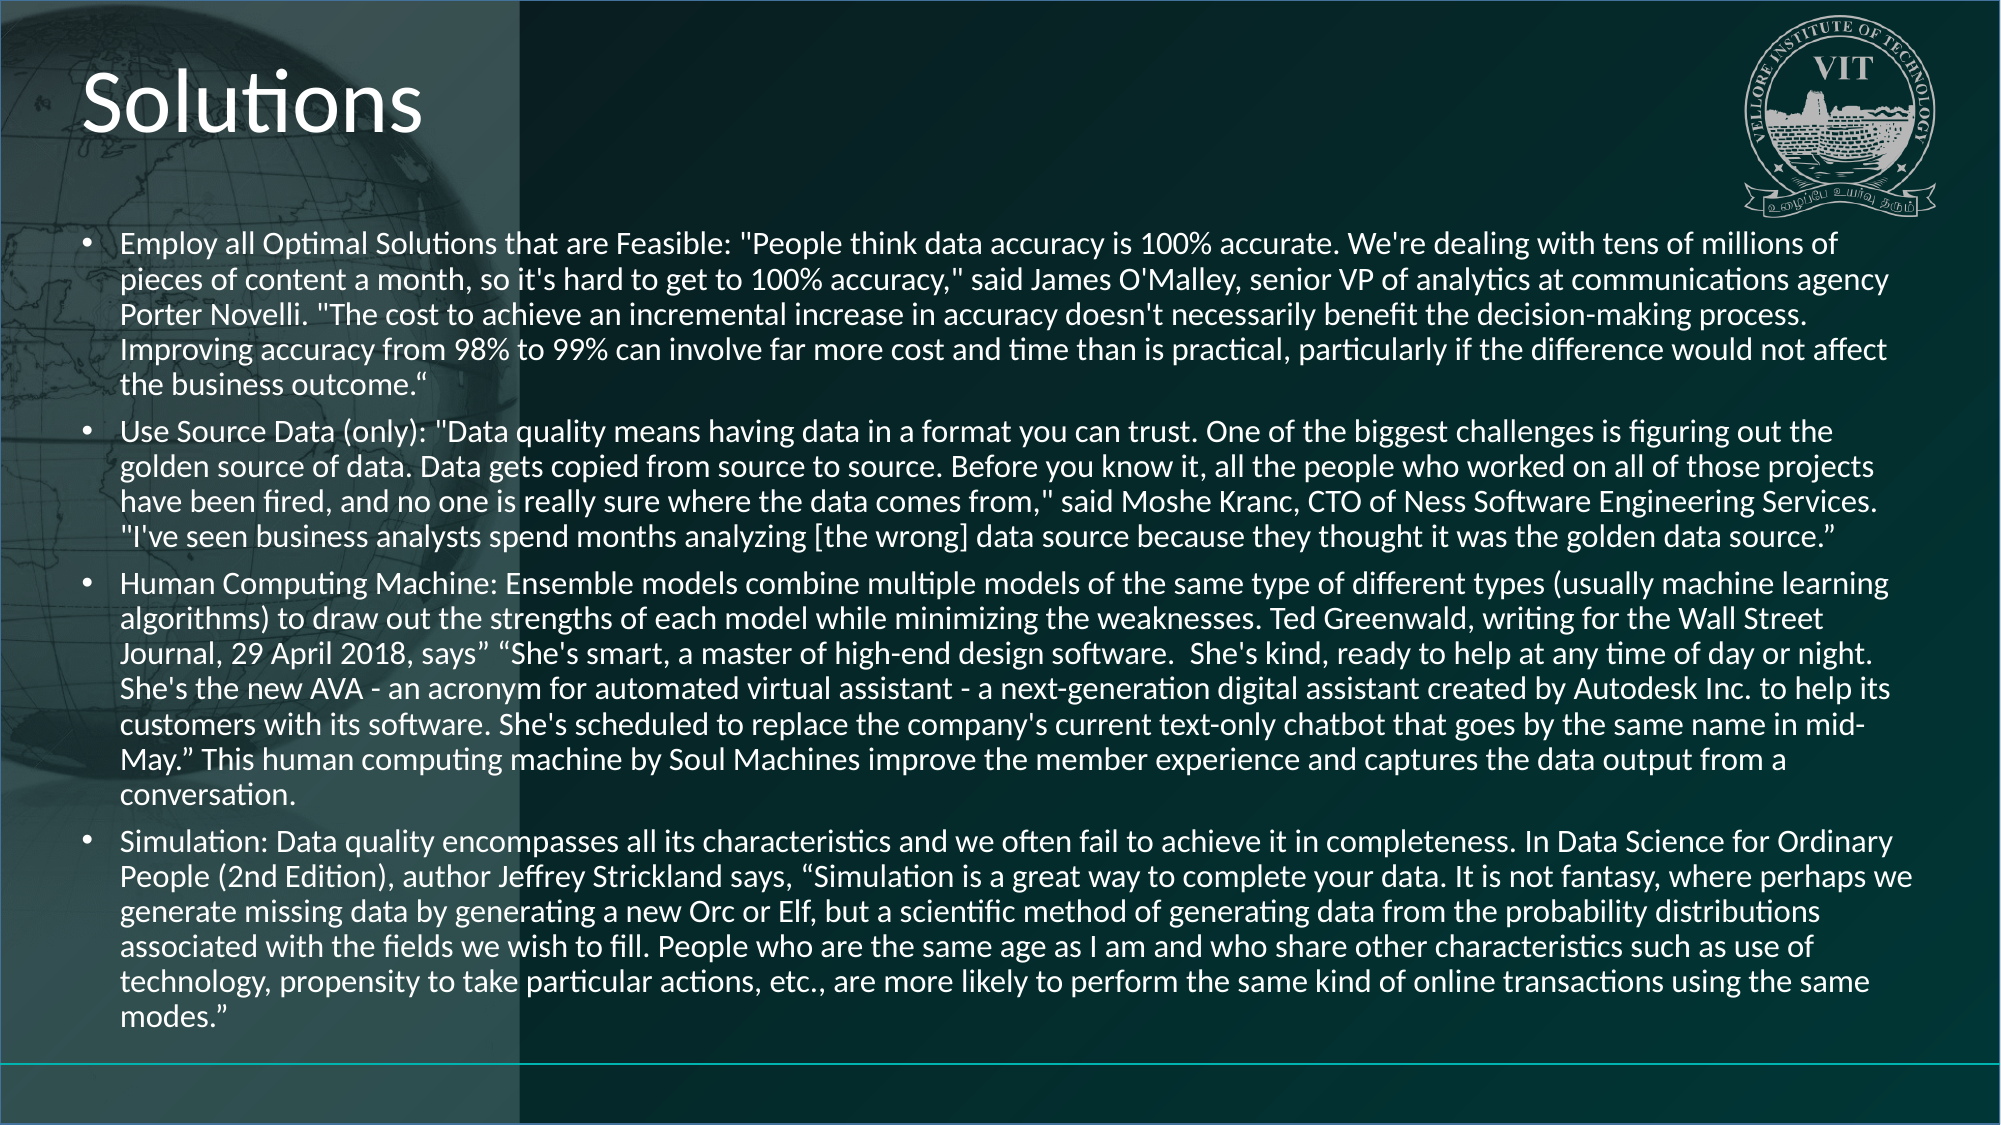

# Solutions
Employ all Optimal Solutions that are Feasible: "People think data accuracy is 100% accurate. We're dealing with tens of millions of pieces of content a month, so it's hard to get to 100% accuracy," said James O'Malley, senior VP of analytics at communications agency Porter Novelli. "The cost to achieve an incremental increase in accuracy doesn't necessarily benefit the decision-making process. Improving accuracy from 98% to 99% can involve far more cost and time than is practical, particularly if the difference would not affect the business outcome.“
Use Source Data (only): "Data quality means having data in a format you can trust. One of the biggest challenges is figuring out the golden source of data. Data gets copied from source to source. Before you know it, all the people who worked on all of those projects have been fired, and no one is really sure where the data comes from," said Moshe Kranc, CTO of Ness Software Engineering Services. "I've seen business analysts spend months analyzing [the wrong] data source because they thought it was the golden data source.”
Human Computing Machine: Ensemble models combine multiple models of the same type of different types (usually machine learning algorithms) to draw out the strengths of each model while minimizing the weaknesses. Ted Greenwald, writing for the Wall Street Journal, 29 April 2018, says” “She's smart, a master of high-end design software.  She's kind, ready to help at any time of day or night. She's the new AVA - an acronym for automated virtual assistant - a next-generation digital assistant created by Autodesk Inc. to help its customers with its software. She's scheduled to replace the company's current text-only chatbot that goes by the same name in mid-May.” This human computing machine by Soul Machines improve the member experience and captures the data output from a conversation.
Simulation: Data quality encompasses all its characteristics and we often fail to achieve it in completeness. In Data Science for Ordinary People (2nd Edition), author Jeffrey Strickland says, “Simulation is a great way to complete your data. It is not fantasy, where perhaps we generate missing data by generating a new Orc or Elf, but a scientific method of generating data from the probability distributions associated with the fields we wish to fill. People who are the same age as I am and who share other characteristics such as use of technology, propensity to take particular actions, etc., are more likely to perform the same kind of online transactions using the same modes.”